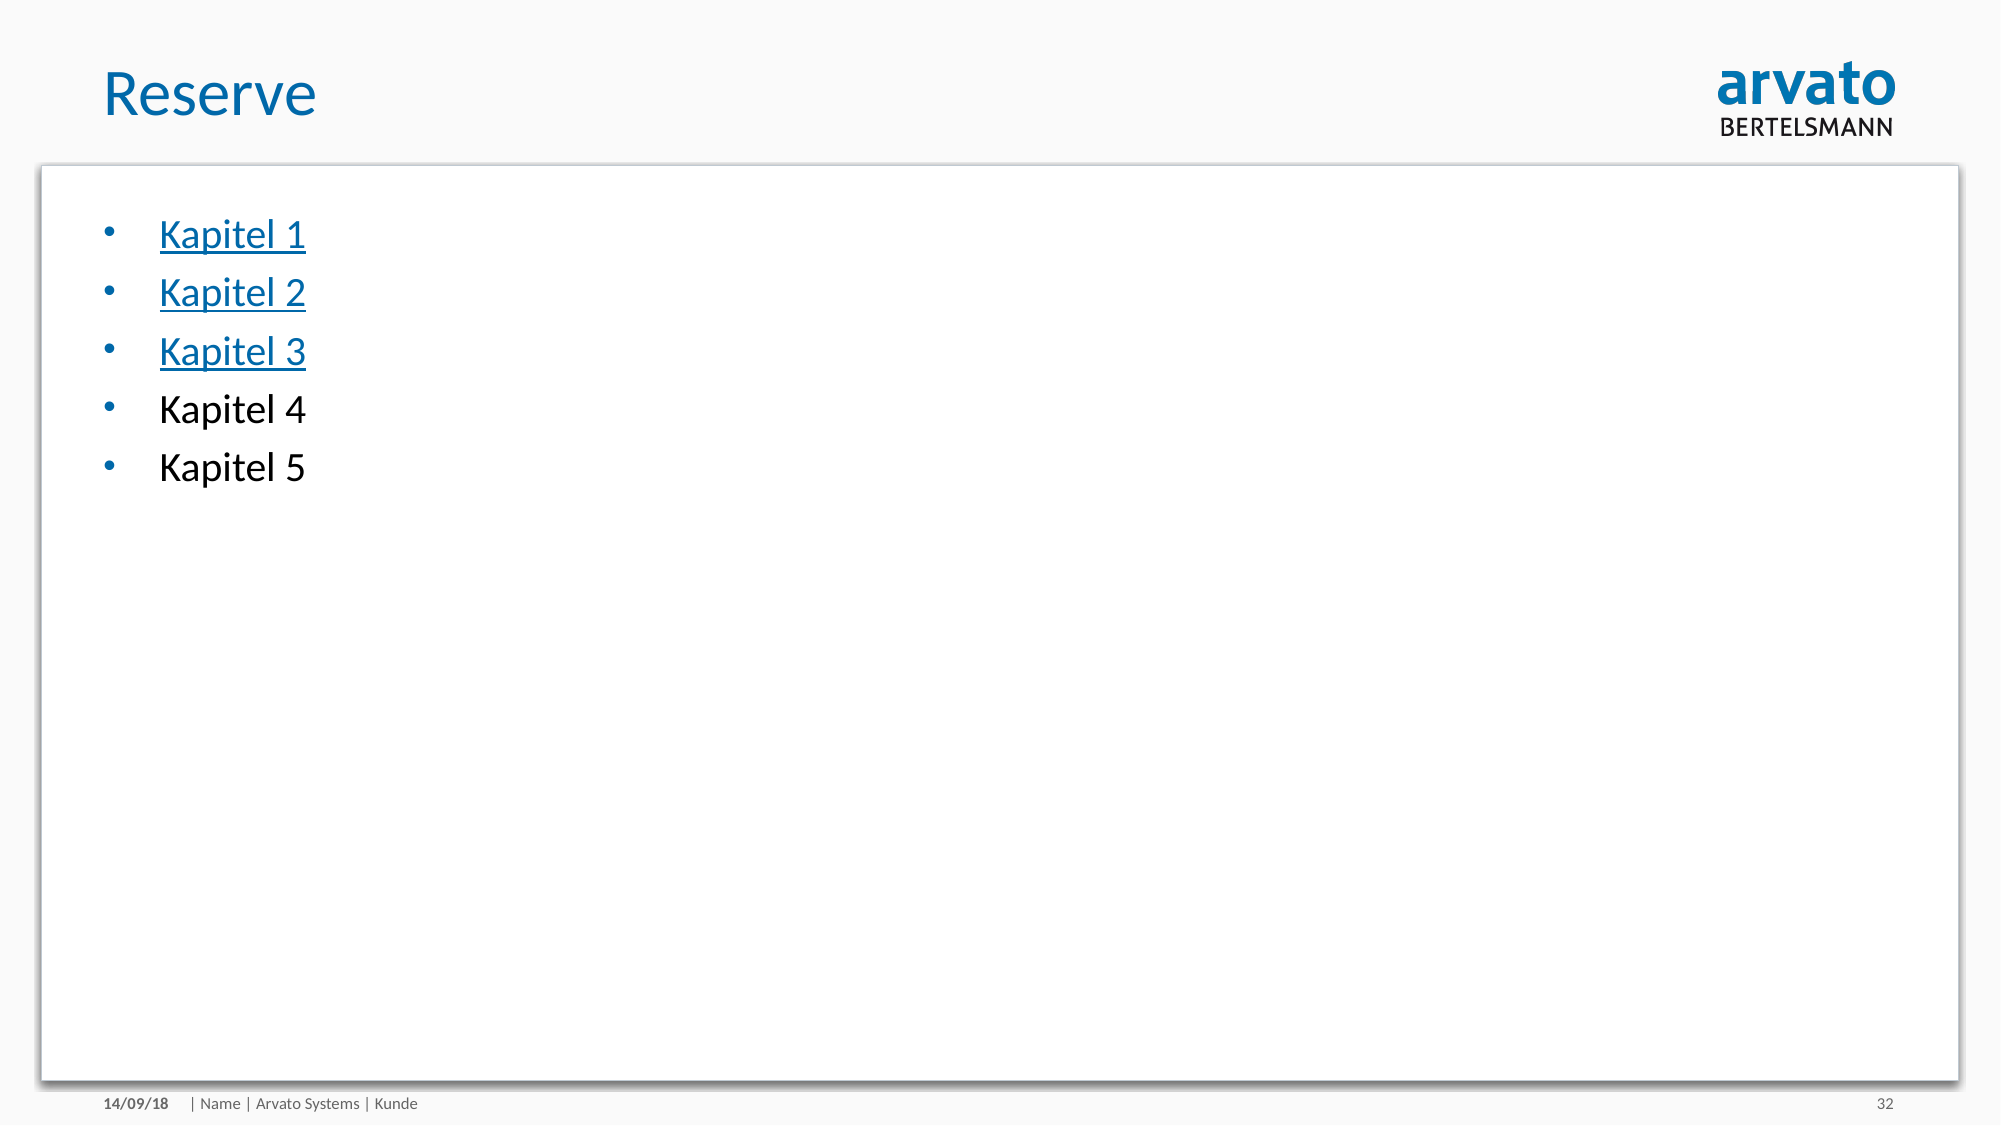

# Reserve
Kapitel 1
Kapitel 2
Kapitel 3
Kapitel 4
Kapitel 5
14/09/18
| Name | Arvato Systems | Kunde
32